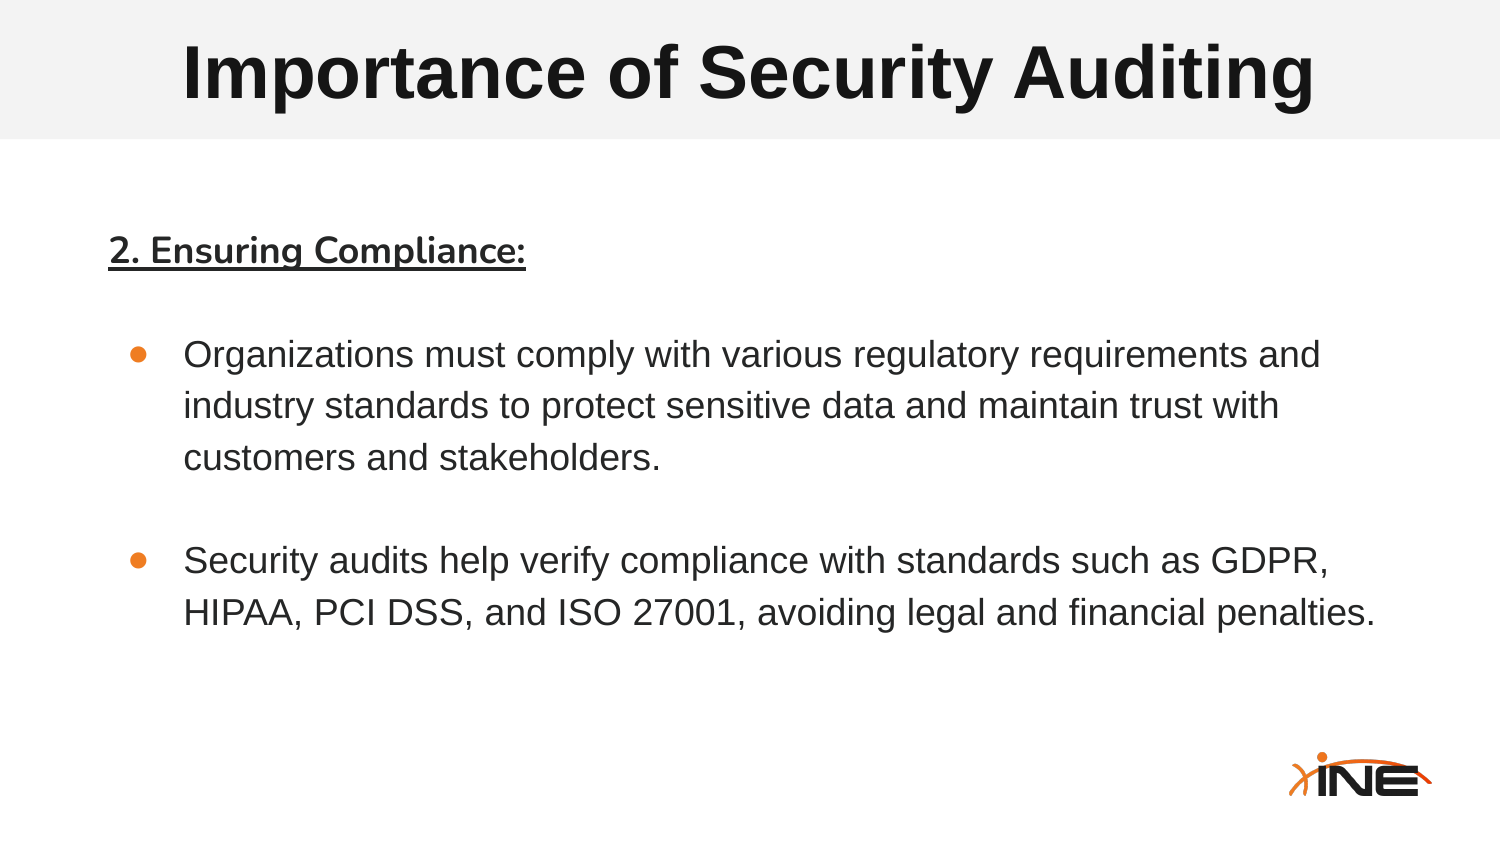

# Importance of Security Auditing
2. Ensuring Compliance:

Organizations must comply with various regulatory requirements and industry standards to protect sensitive data and maintain trust with customers and stakeholders.

Security audits help verify compliance with standards such as GDPR, HIPAA, PCI DSS, and ISO 27001, avoiding legal and financial penalties.